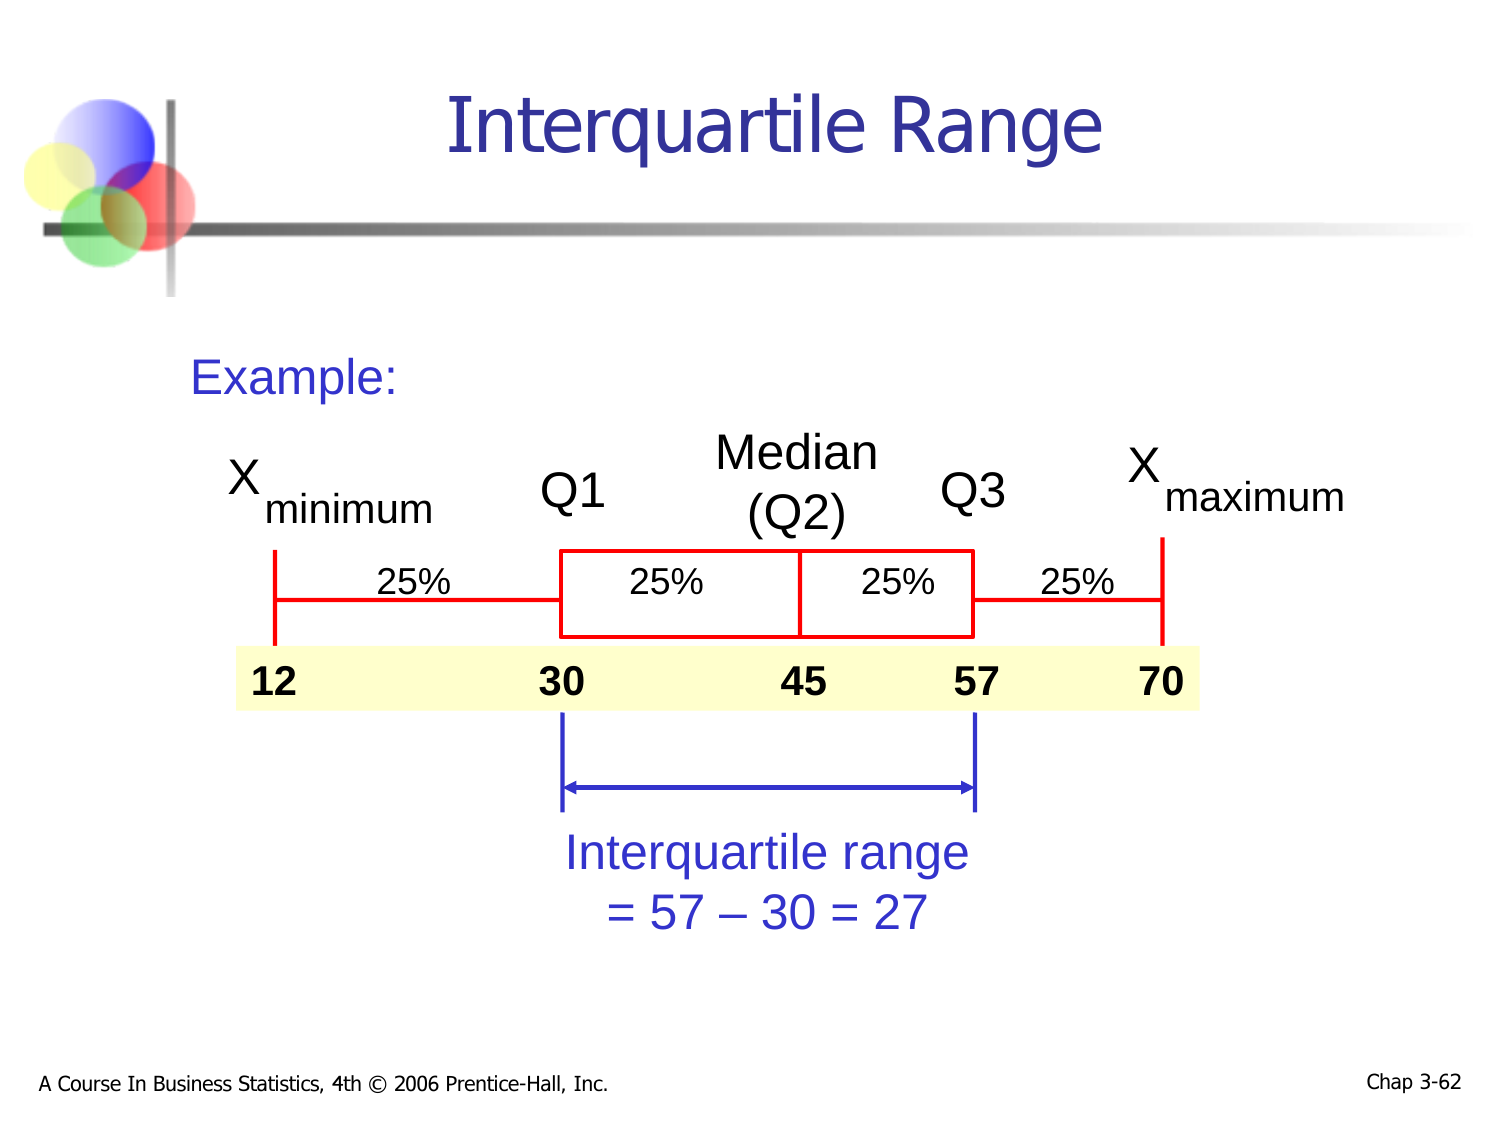

# Interquartile Range
Example:
Median
(Q2)
X
X
Q1
Q3
maximum
minimum

25%                 25%               25%          25%

12                     30                 45           57            70

Interquartile range
   = 57 – 30 = 27
A Course In Business Statistics, 4th © 2006 Prentice-Hall, Inc.
Chap 3-62